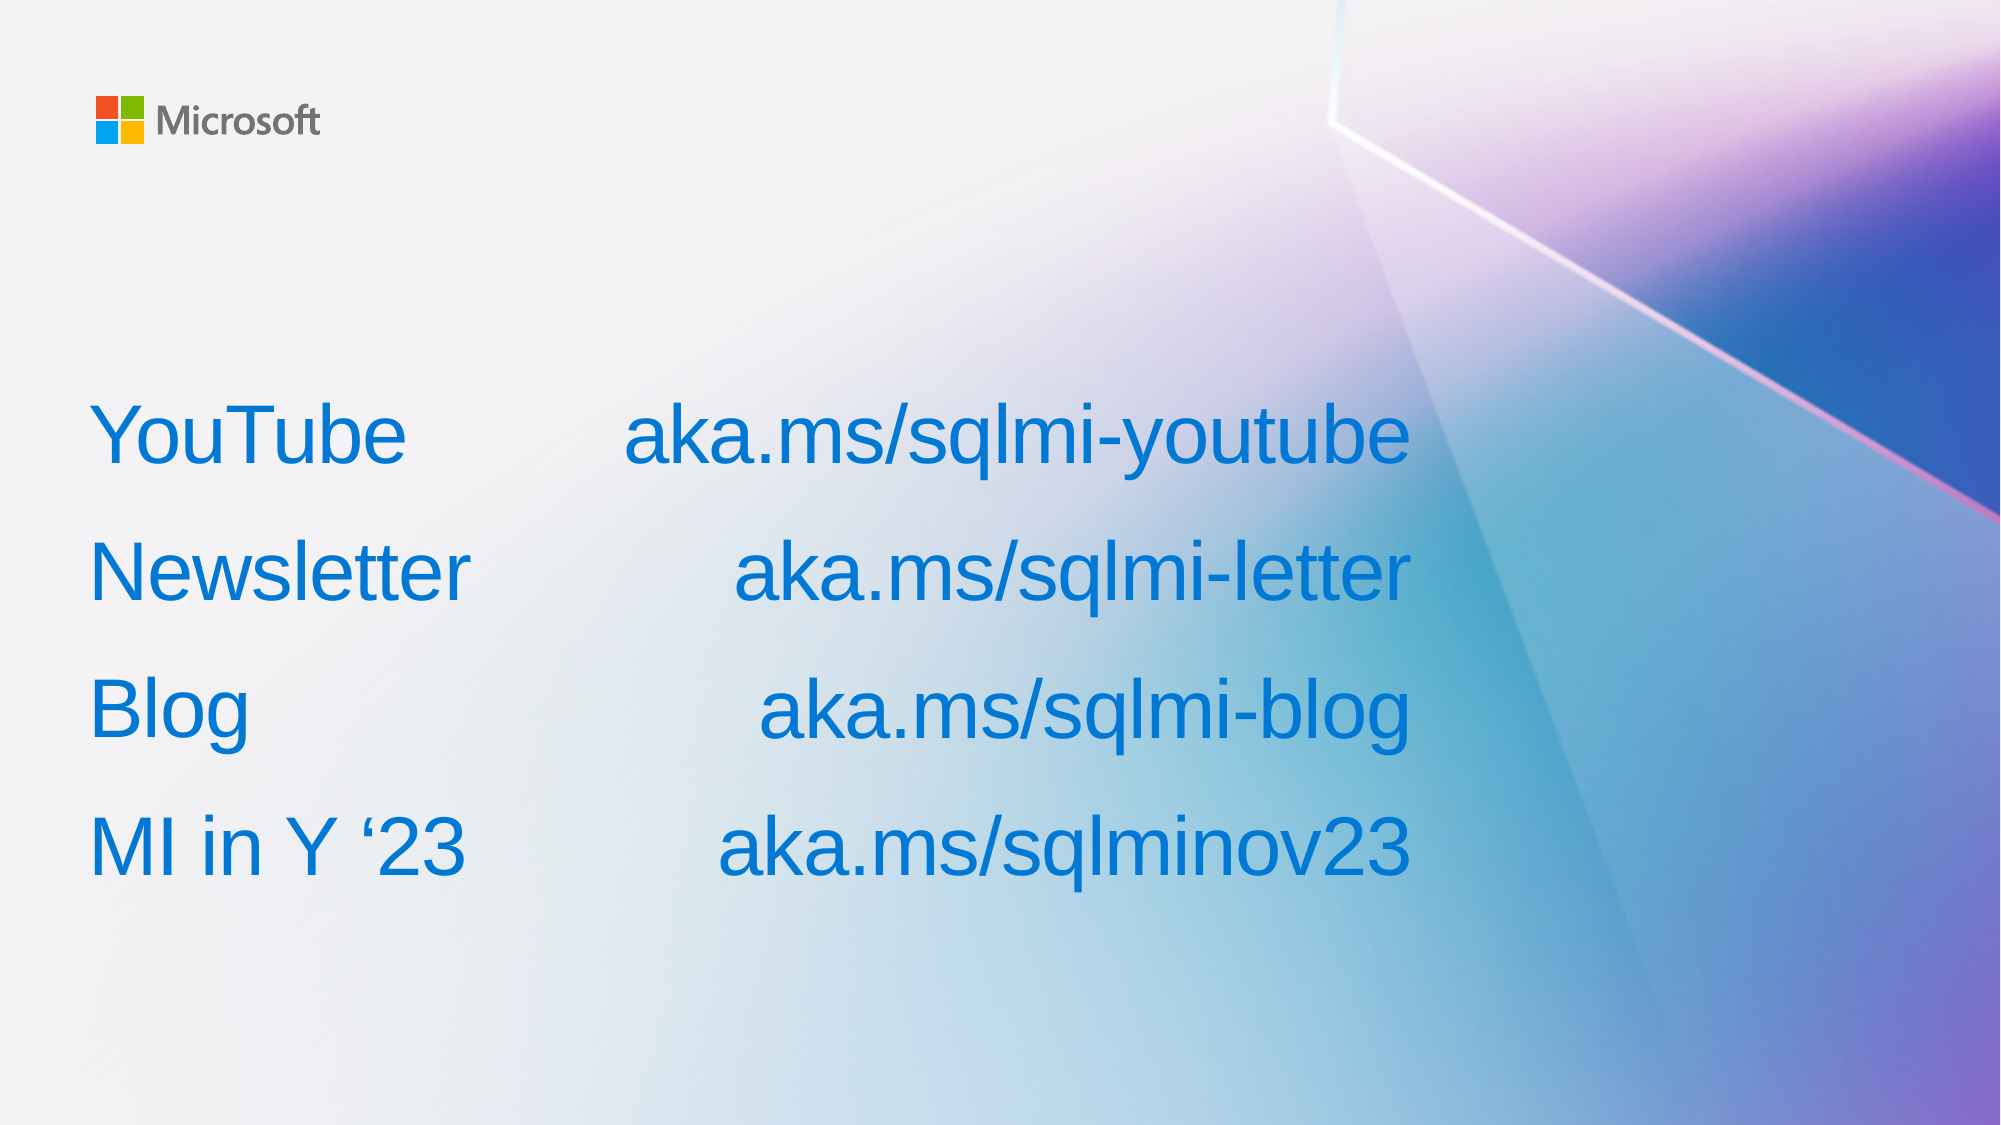

YouTube
Newsletter
Blog
MI in Y ‘23

aka.ms/sqlmi-youtube
aka.ms/sqlmi-letter
aka.ms/sqlmi-blog
aka.ms/sqlminov23